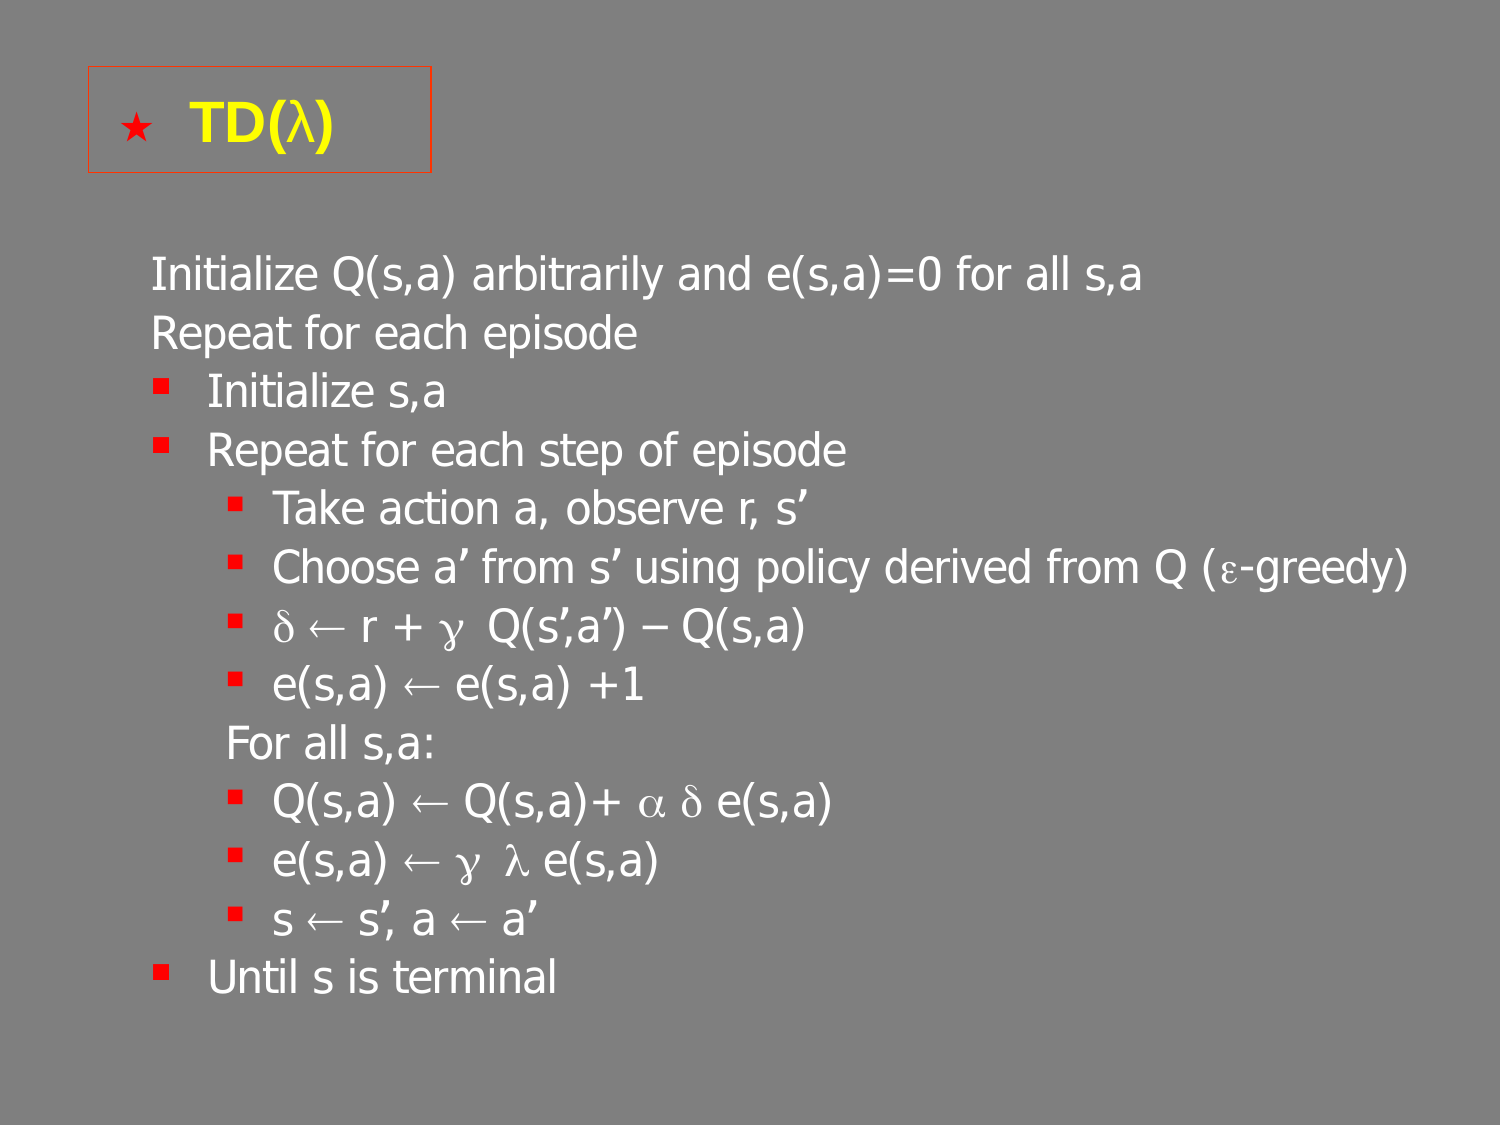

★ TD(λ)
Initialize Q(s,a) arbitrarily and e(s,a)=0 for all s,a
Repeat for each episode
Initialize s,a
Repeat for each step of episode
Take action a, observe r, s’
Choose a’ from s’ using policy derived from Q (ε-greedy)
δ ← r + γ Q(s’,a’) – Q(s,a)
e(s,a) ← e(s,a) +1
For all s,a:
Q(s,a) ← Q(s,a)+ α δ e(s,a)
e(s,a) ← γ λ e(s,a)
s ← s’, a ← a’
Until s is terminal